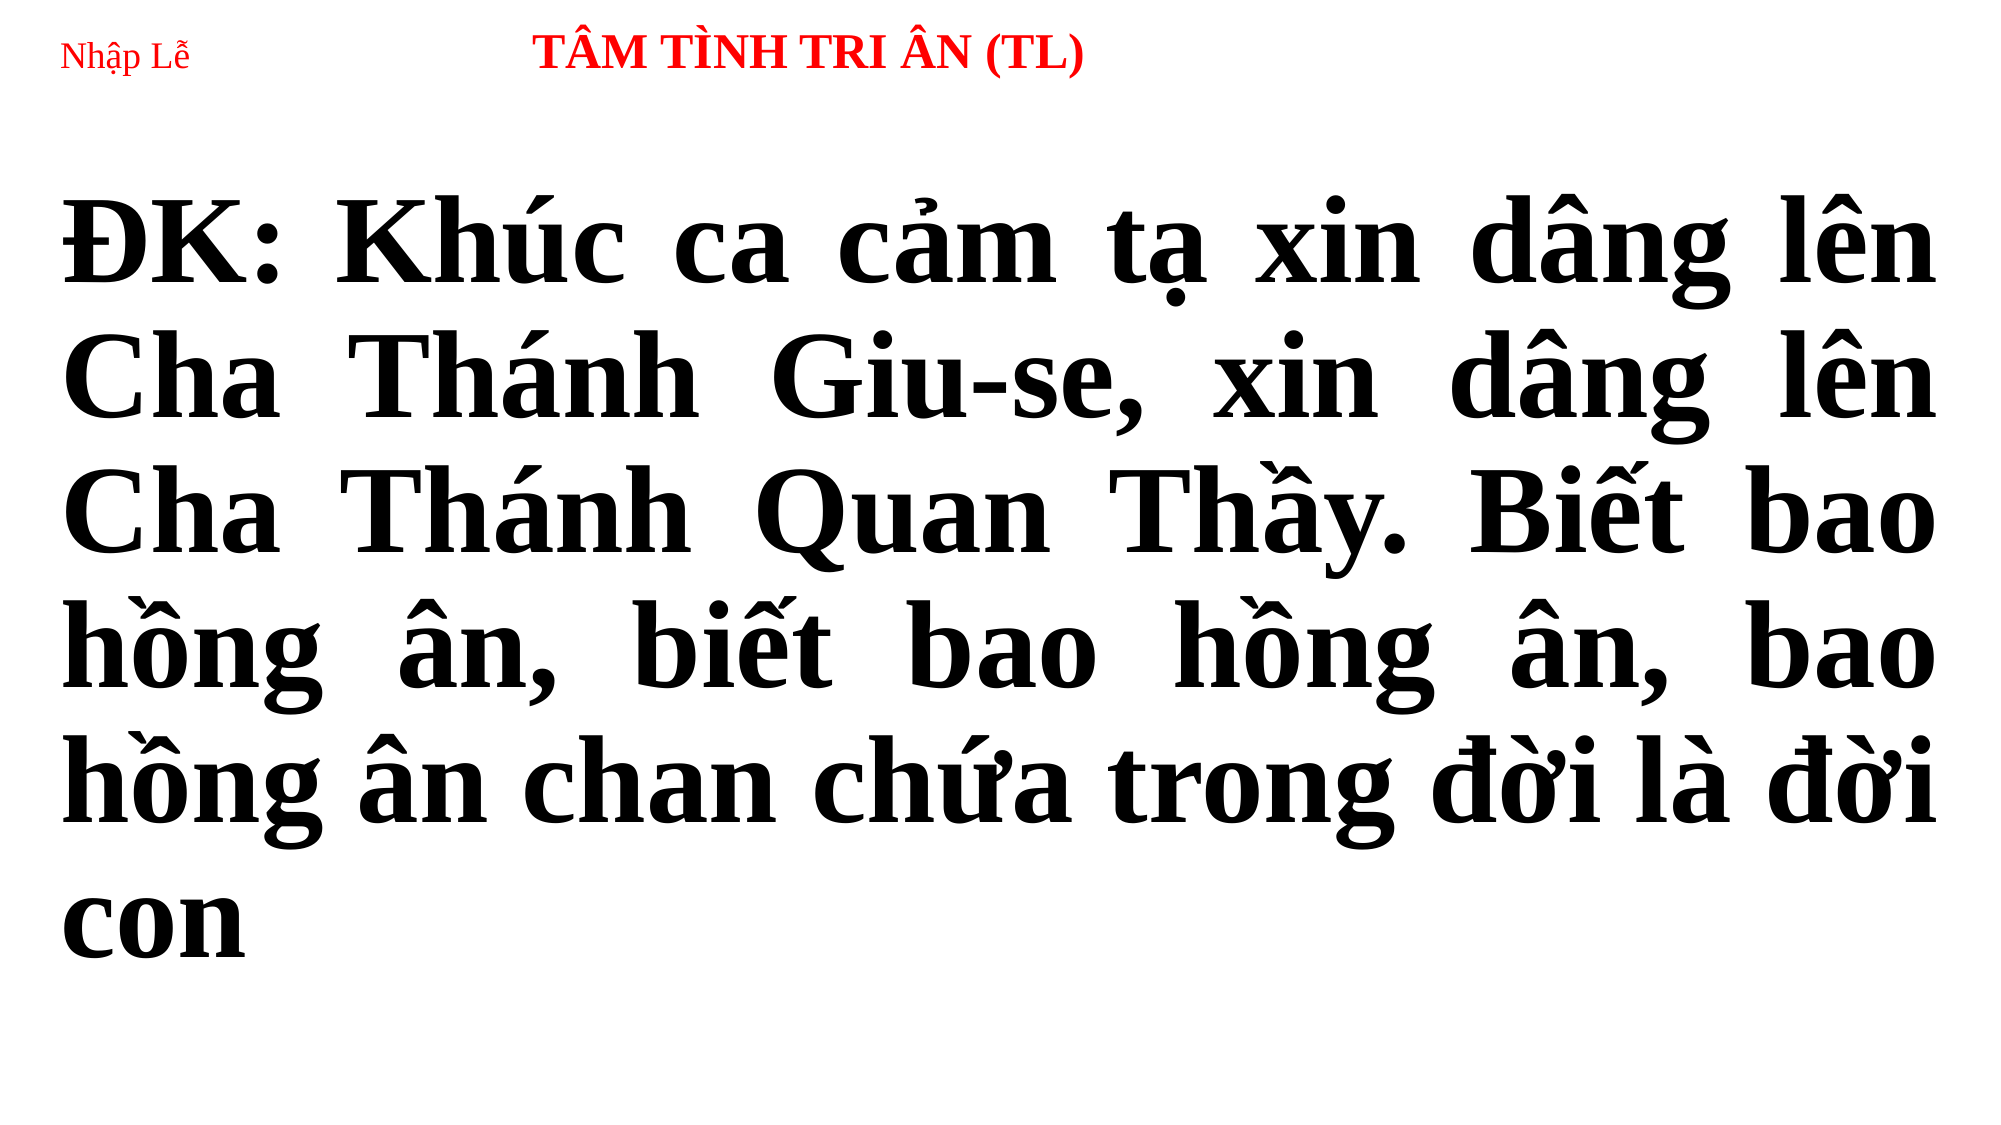

# Nhập Lễ                                    TÂM TÌNH TRI ÂN (TL)
ĐK: Khúc ca cảm tạ xin dâng lên Cha Thánh Giu-se, xin dâng lên Cha Thánh Quan Thầy. Biết bao hồng ân, biết bao hồng ân, bao hồng ân chan chứa trong đời là đời con